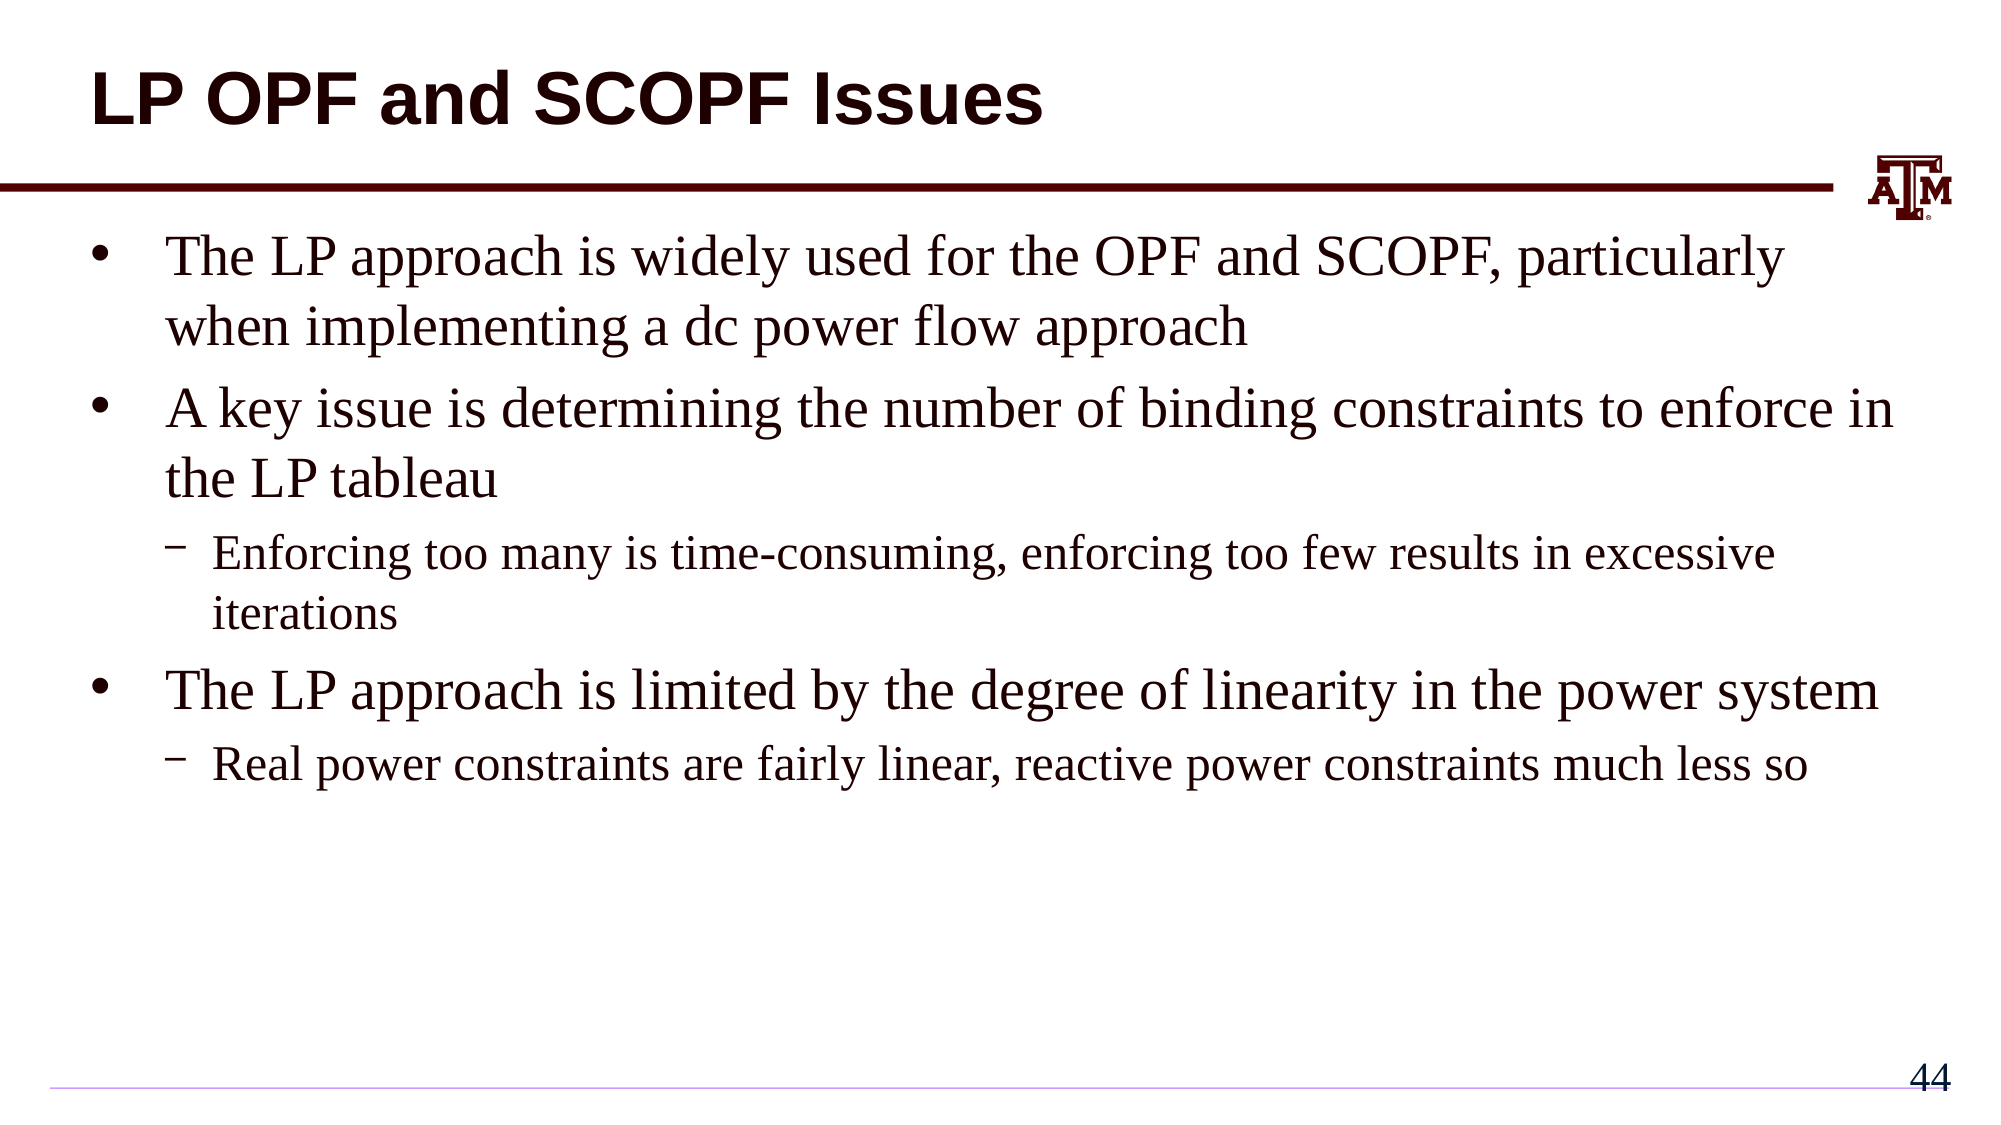

# LP OPF and SCOPF Issues
The LP approach is widely used for the OPF and SCOPF, particularly when implementing a dc power flow approach
A key issue is determining the number of binding constraints to enforce in the LP tableau
Enforcing too many is time-consuming, enforcing too few results in excessive iterations
The LP approach is limited by the degree of linearity in the power system
Real power constraints are fairly linear, reactive power constraints much less so

44